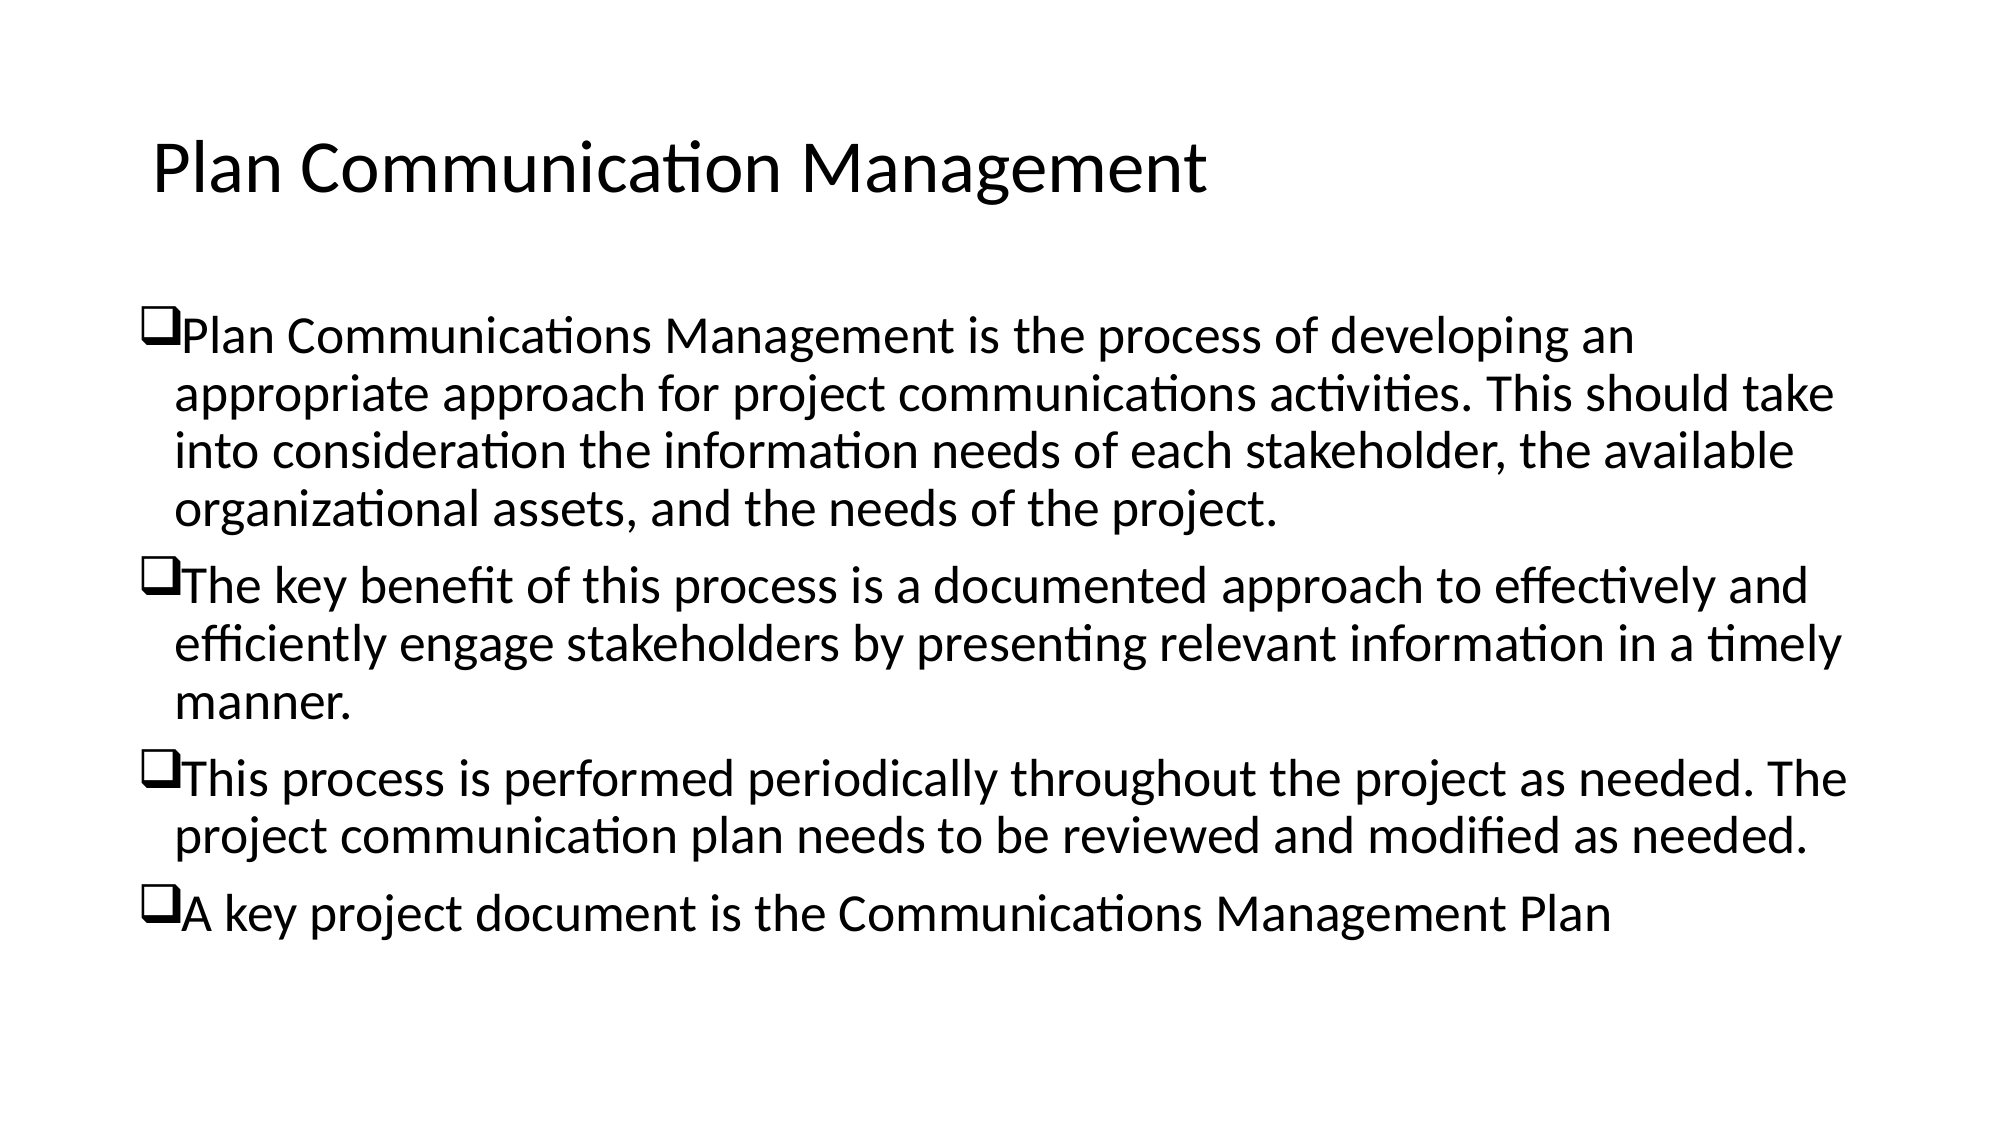

# Plan Communication Management
Plan Communications Management is the process of developing an appropriate approach for project communications activities. This should take into consideration the information needs of each stakeholder, the available organizational assets, and the needs of the project.
The key benefit of this process is a documented approach to effectively and efficiently engage stakeholders by presenting relevant information in a timely manner.
This process is performed periodically throughout the project as needed. The project communication plan needs to be reviewed and modified as needed.
A key project document is the Communications Management Plan
The PMI Registered Education Provider logo is a registered mark of the Project Management Institute, Inc.